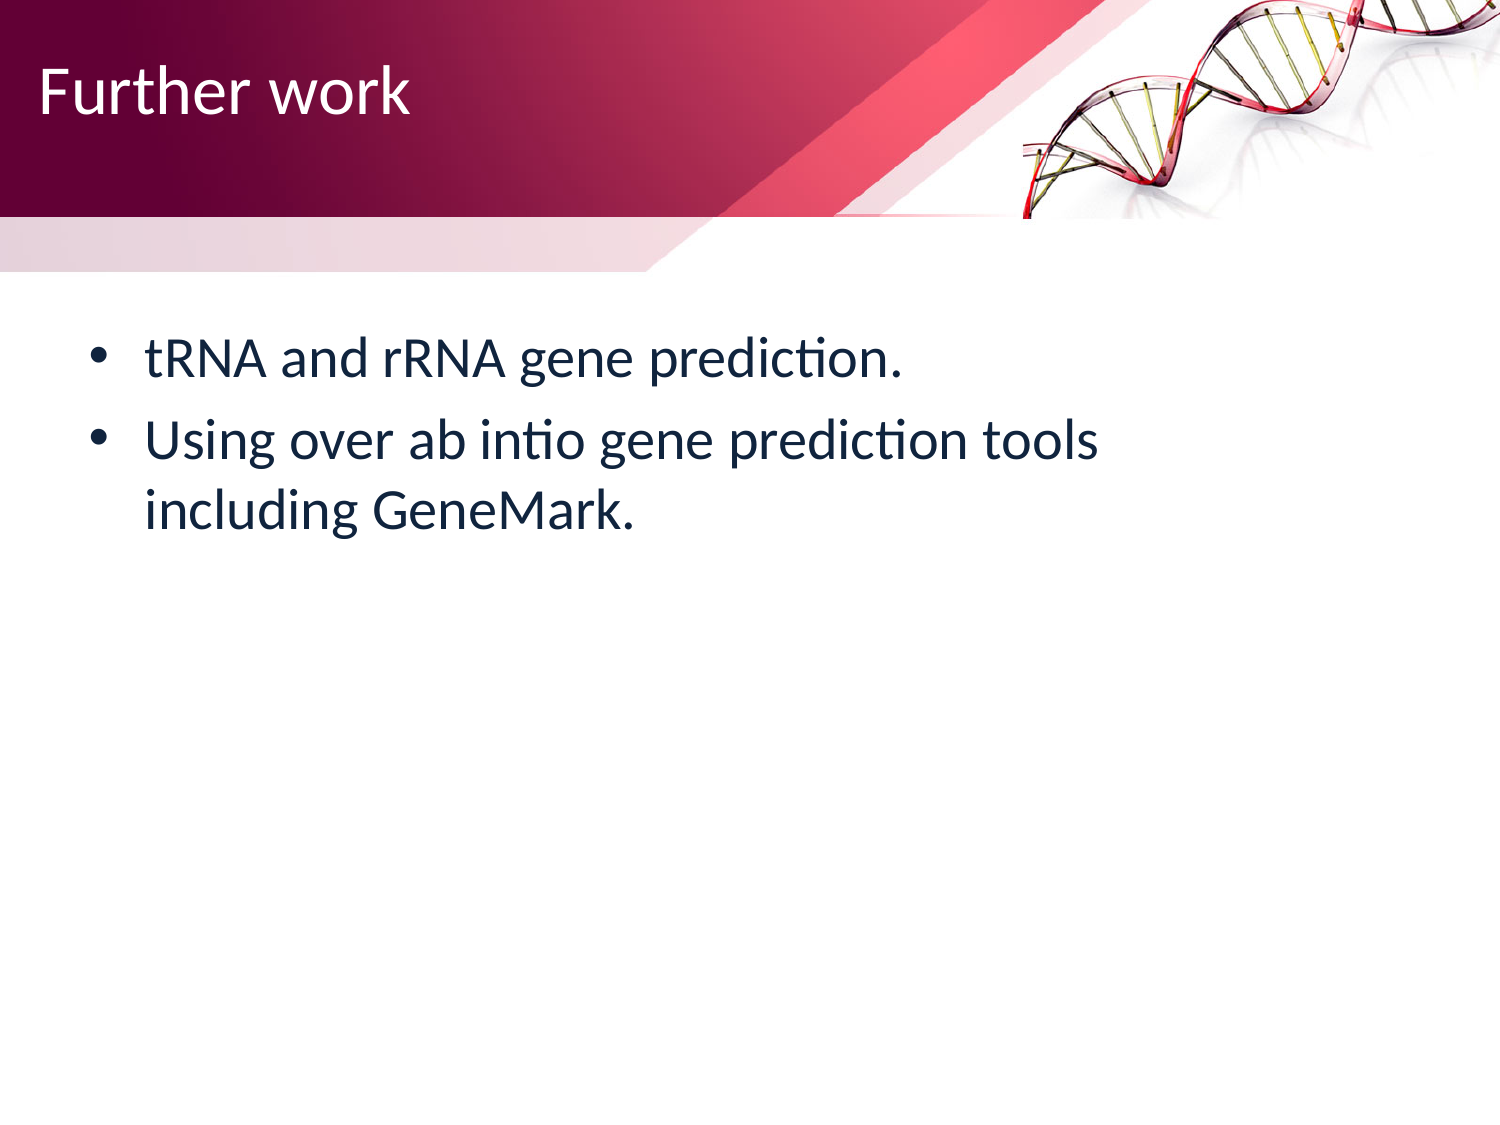

# Further work
tRNA and rRNA gene prediction.
Using over ab intio gene prediction tools including GeneMark.